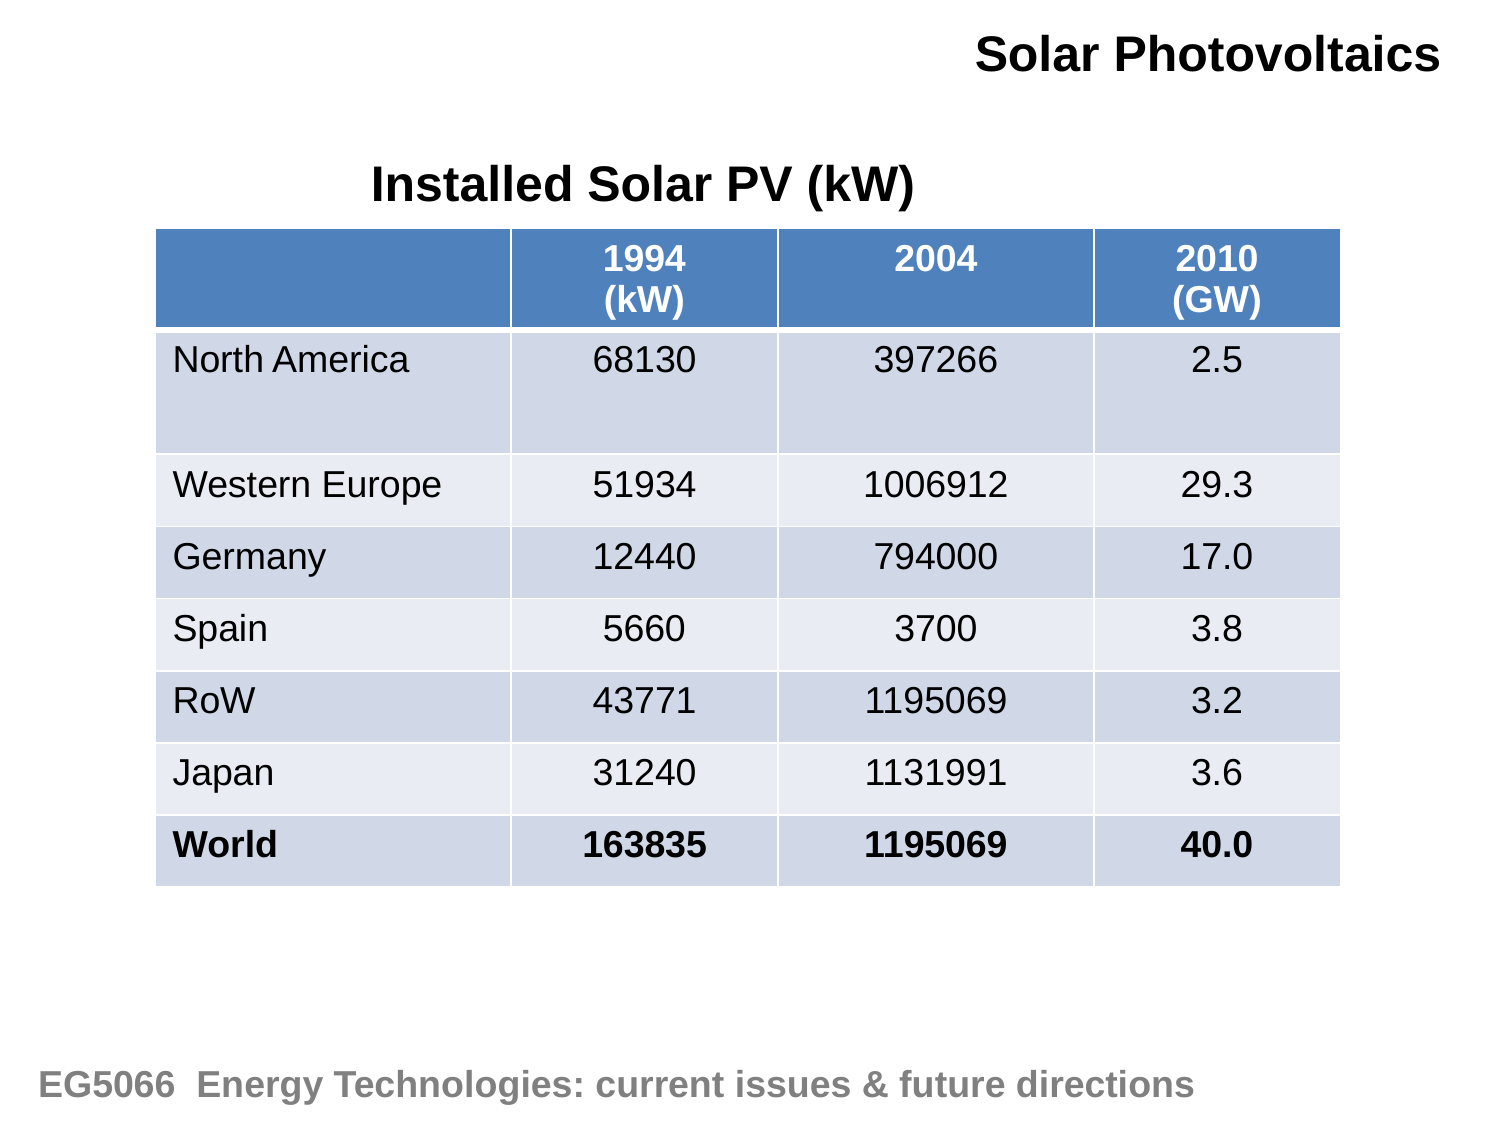

Solar Photovoltaics
Installed Solar PV (kW)
|  | 1994 (kW) | 2004 | 2010 (GW) |
| --- | --- | --- | --- |
| North America | 68130 | 397266 | 2.5 |
| Western Europe | 51934 | 1006912 | 29.3 |
| Germany | 12440 | 794000 | 17.0 |
| Spain | 5660 | 3700 | 3.8 |
| RoW | 43771 | 1195069 | 3.2 |
| Japan | 31240 | 1131991 | 3.6 |
| World | 163835 | 1195069 | 40.0 |
EG5066  Energy Technologies: current issues & future directions